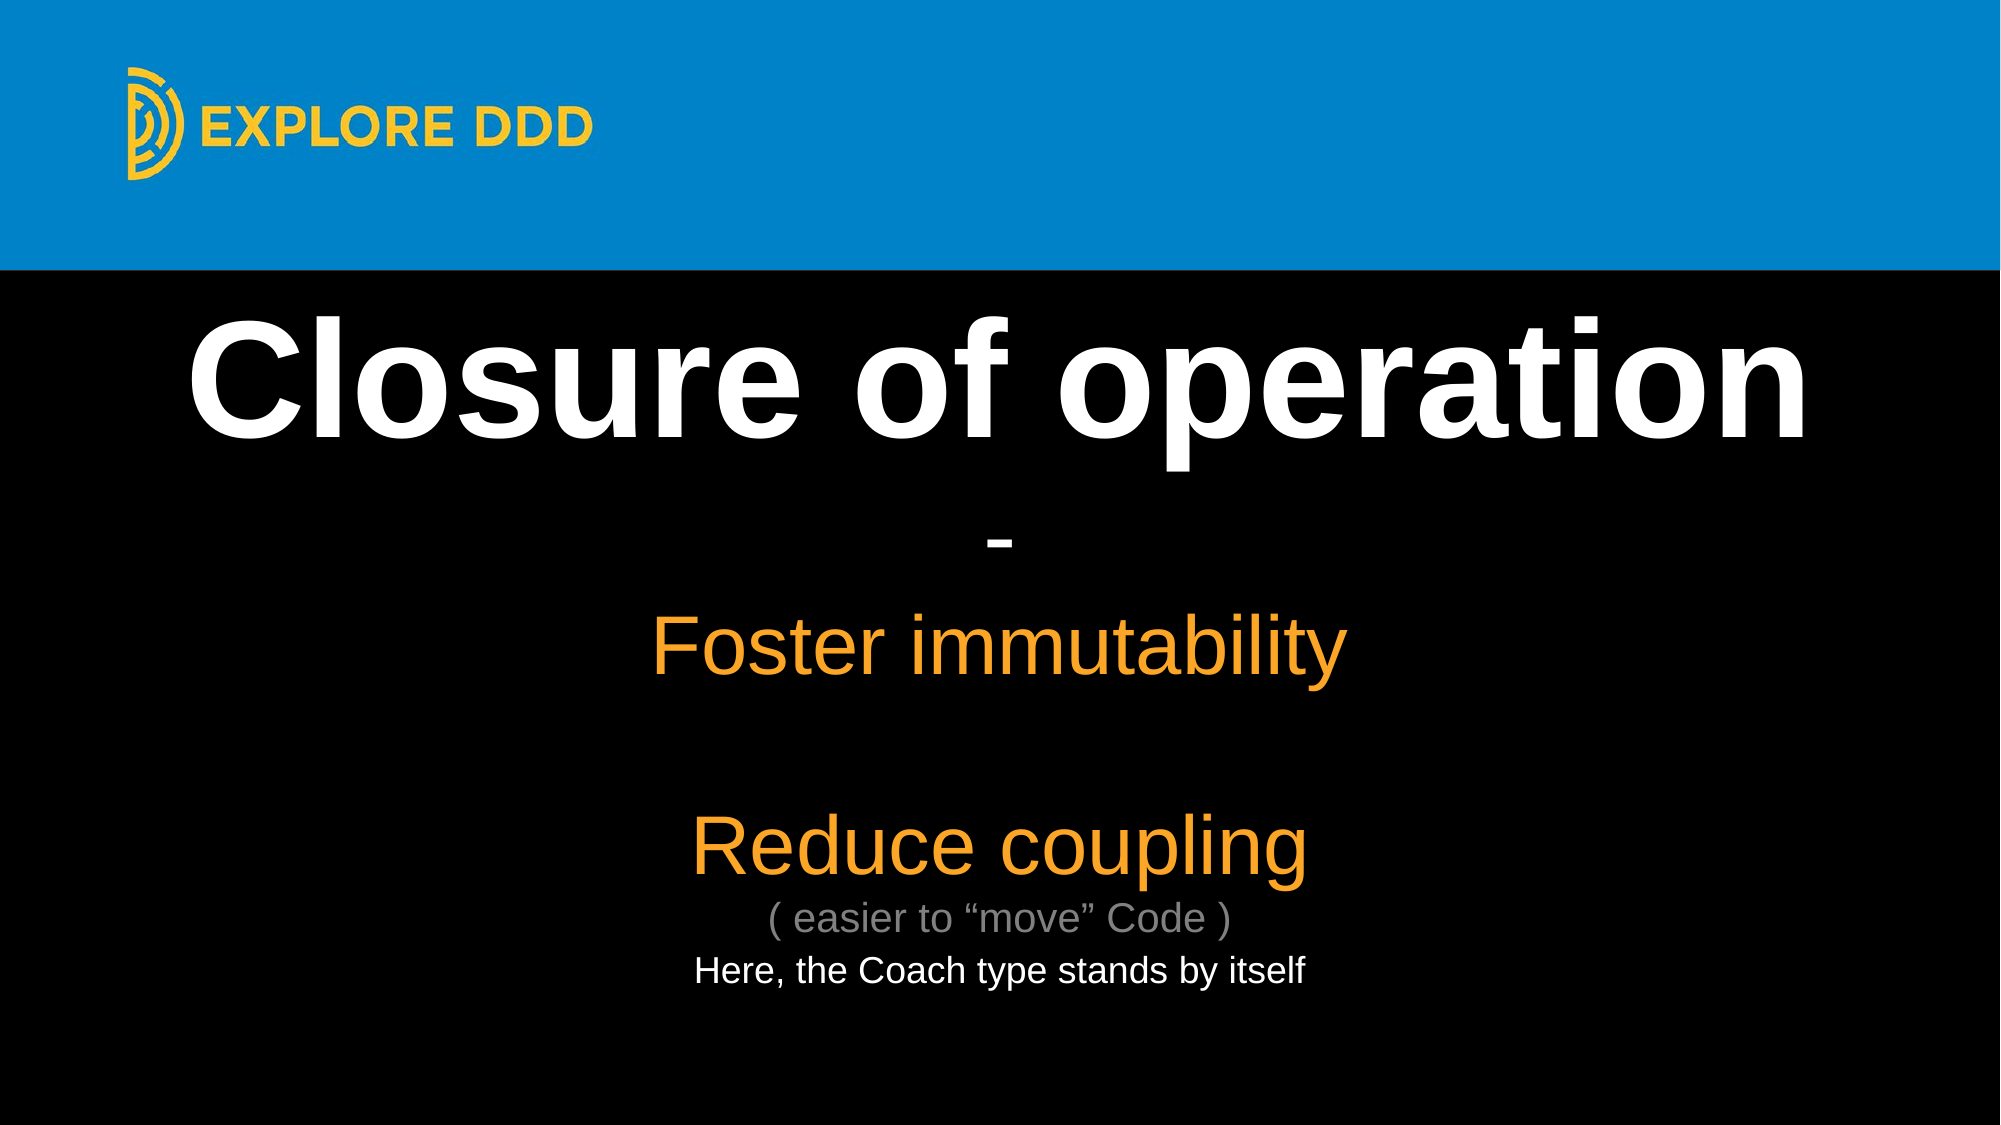

Closure of operation
-
Foster immutability

Reduce coupling
( easier to “move” Code )

Here, the Coach type stands by itself